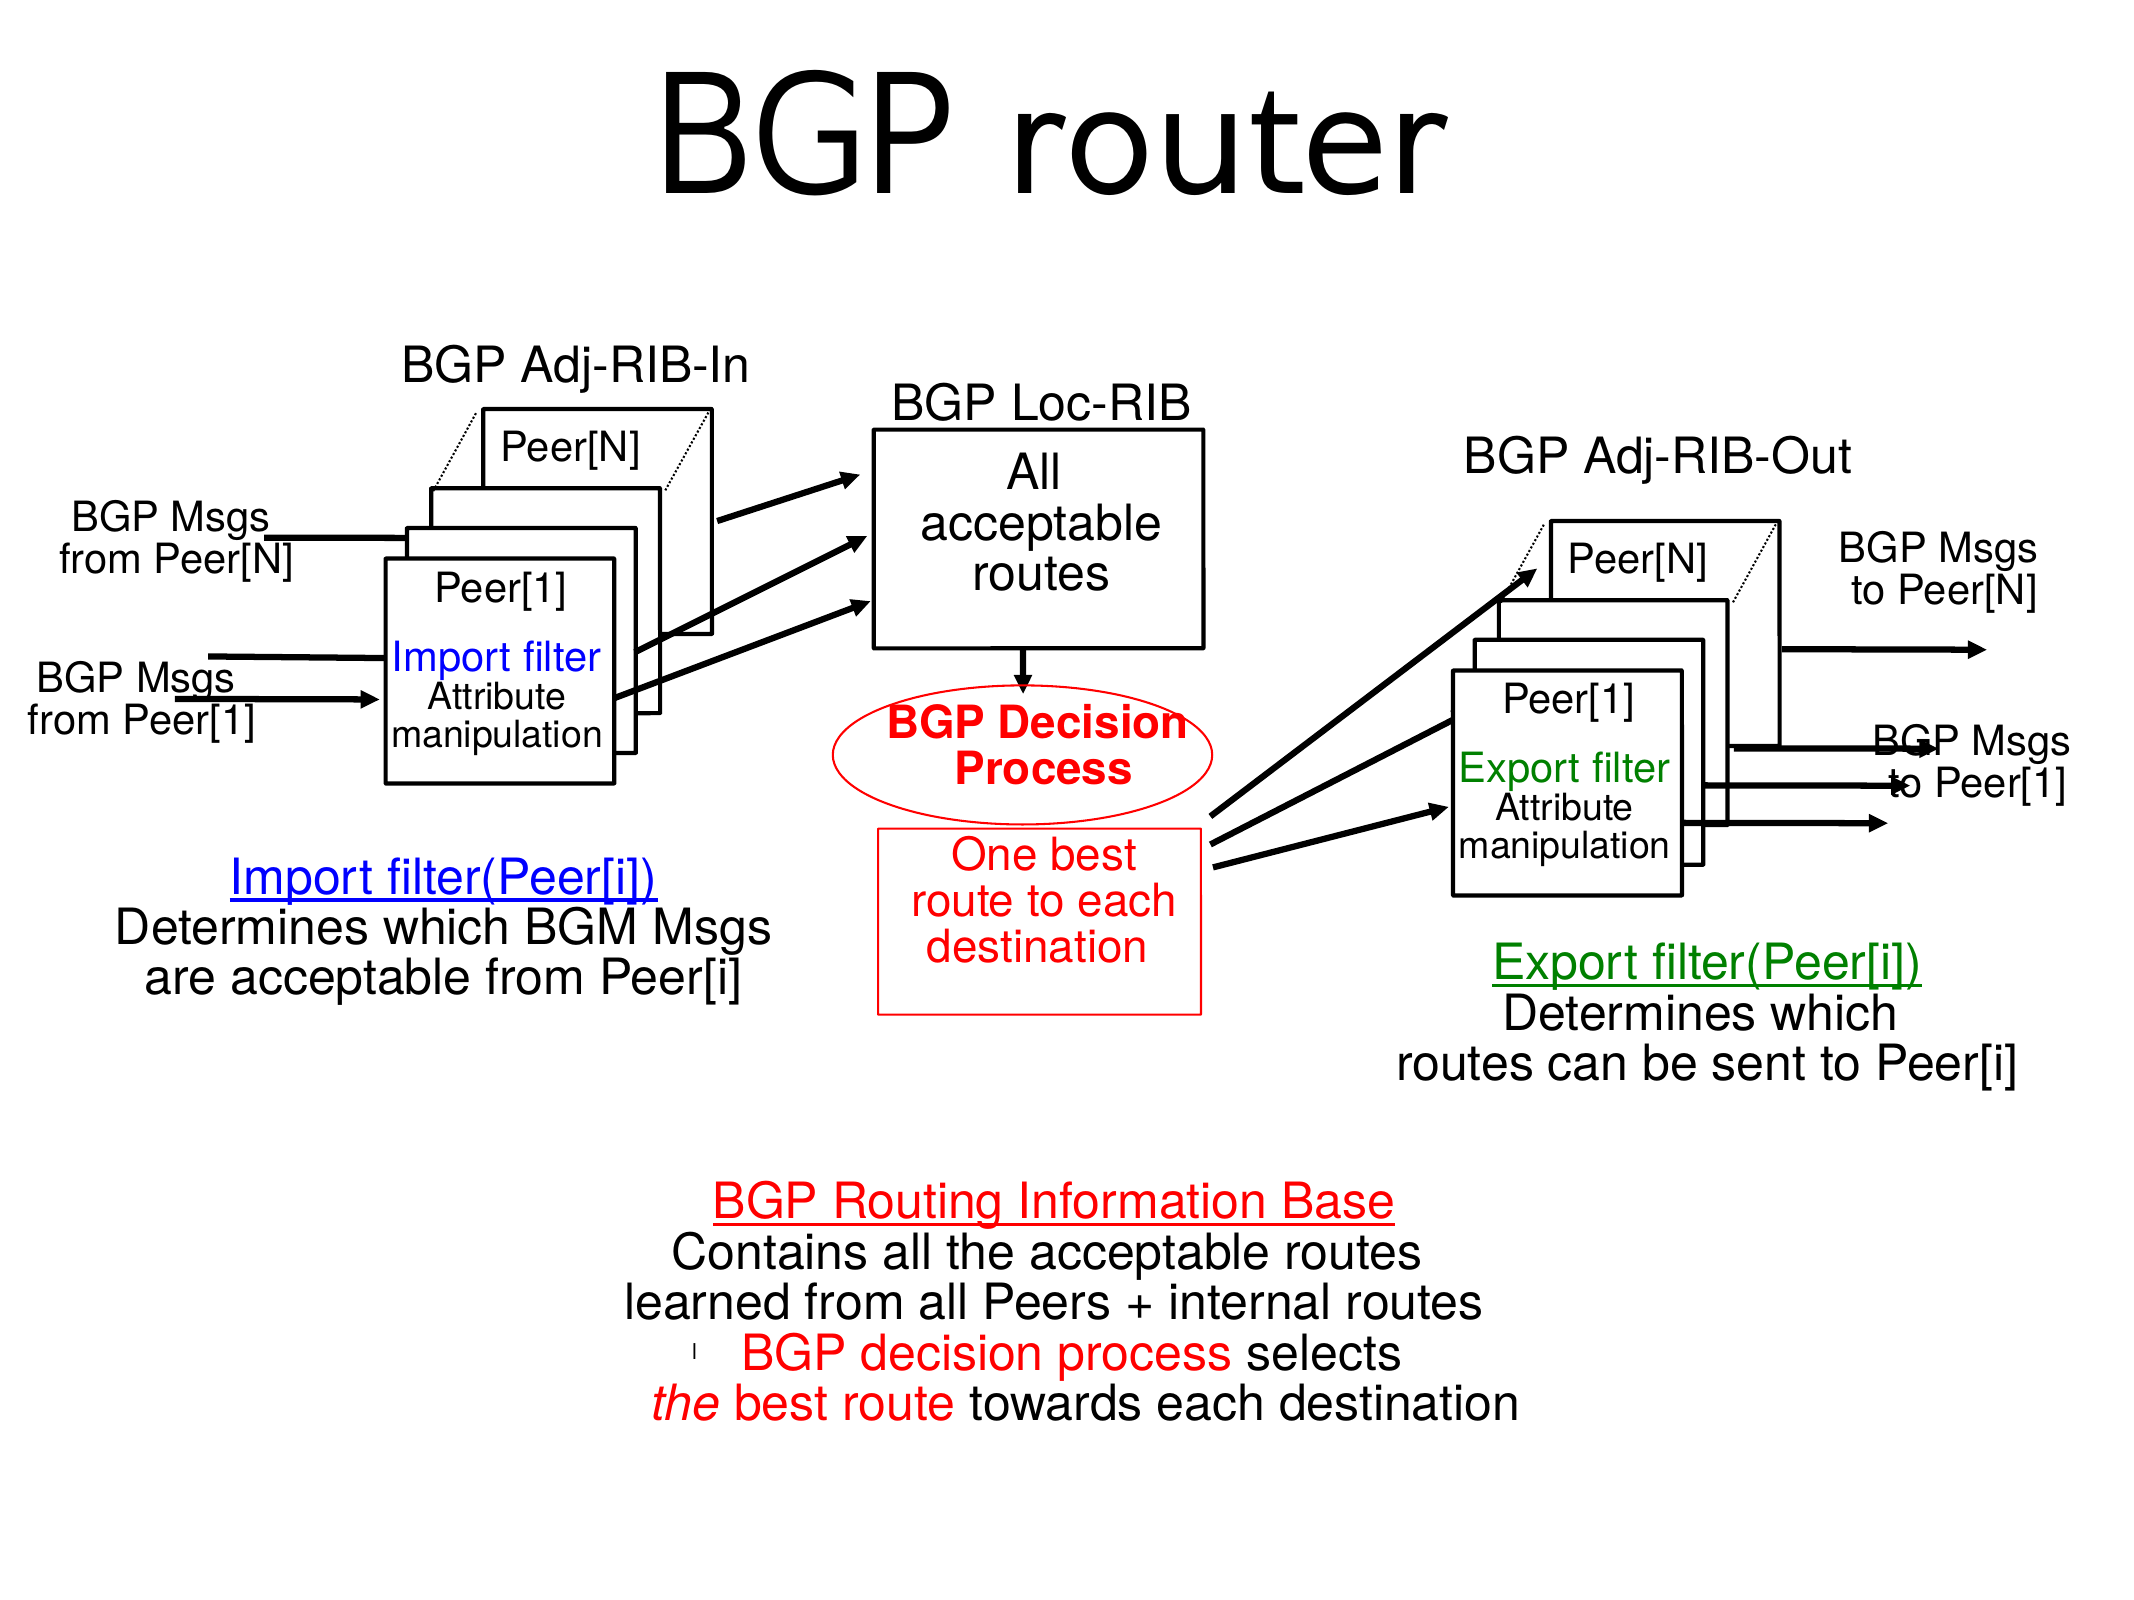

# BGP router
BGP Adj-RIB-In
BGP Loc-RIB

Peer[N]
BGP Adj-RIB-Out

All
acceptable
routes

BGP Msgs
from Peer[N]

BGP Msgs
to Peer[N]

Peer[N]

  Peer[1]

Import filter
Attribute
manipulation

BGP Msgs
from Peer[1]

  Peer[1]

BGP Decision
Process

BGP Msgs
to Peer[1]
Export filter
Attribute
manipulation

One best
route to each
destination
Import filter(Peer[i])
Determines which BGM Msgs
are acceptable from Peer[i]
Export filter(Peer[i])
Determines which
routes can be sent to Peer[i]
BGP Routing Information Base
Contains all the acceptable routes
learned from all Peers + internal routes
 BGP decision process selects
  the best route towards each destination